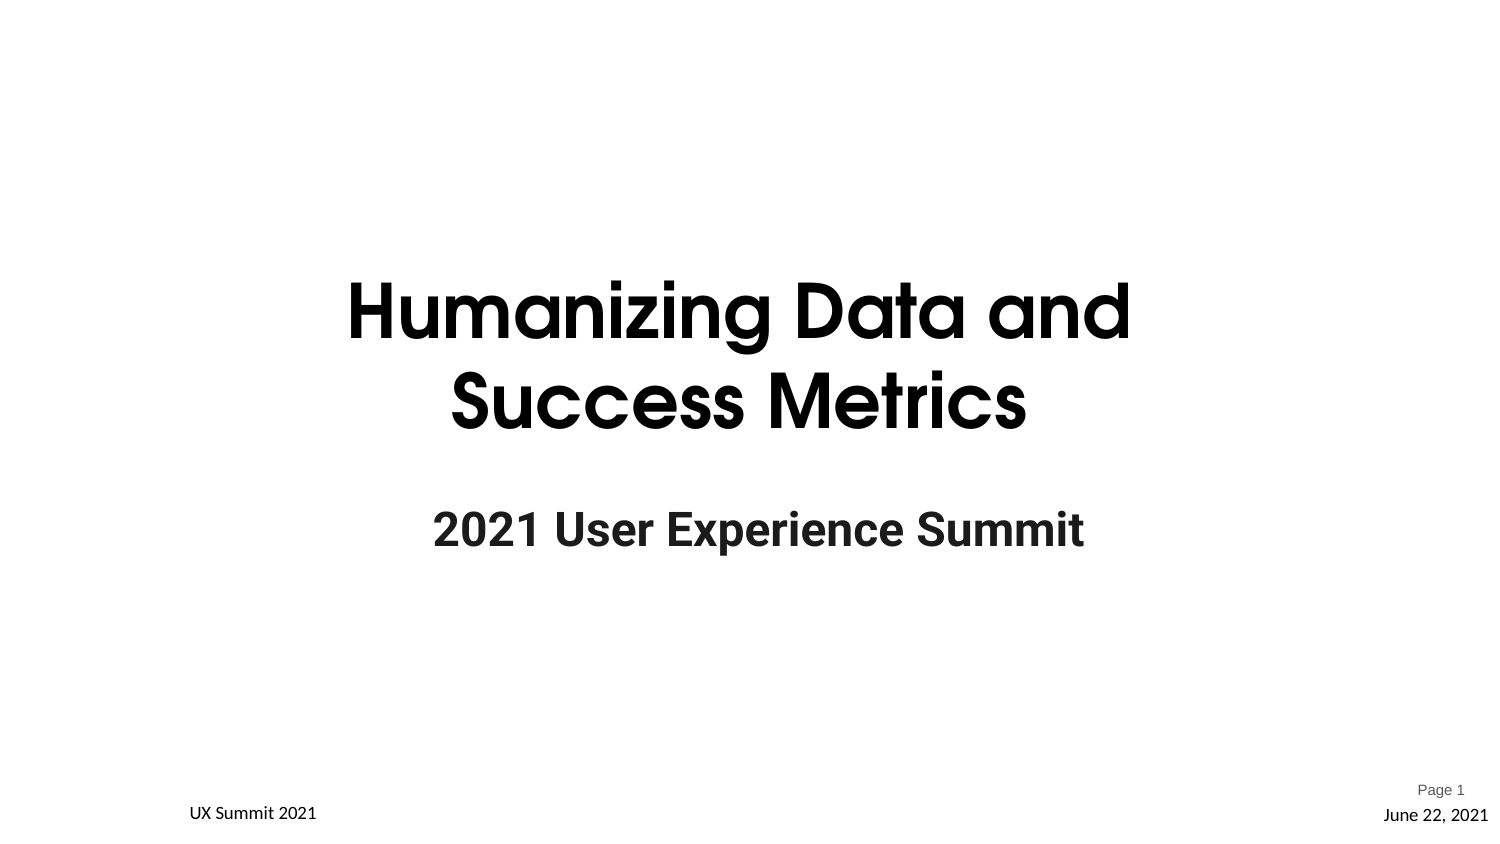

# Humanizing Data and Success Metrics
2021 User Experience Summit

Page 1
UX Summit 2021
June 22, 2021